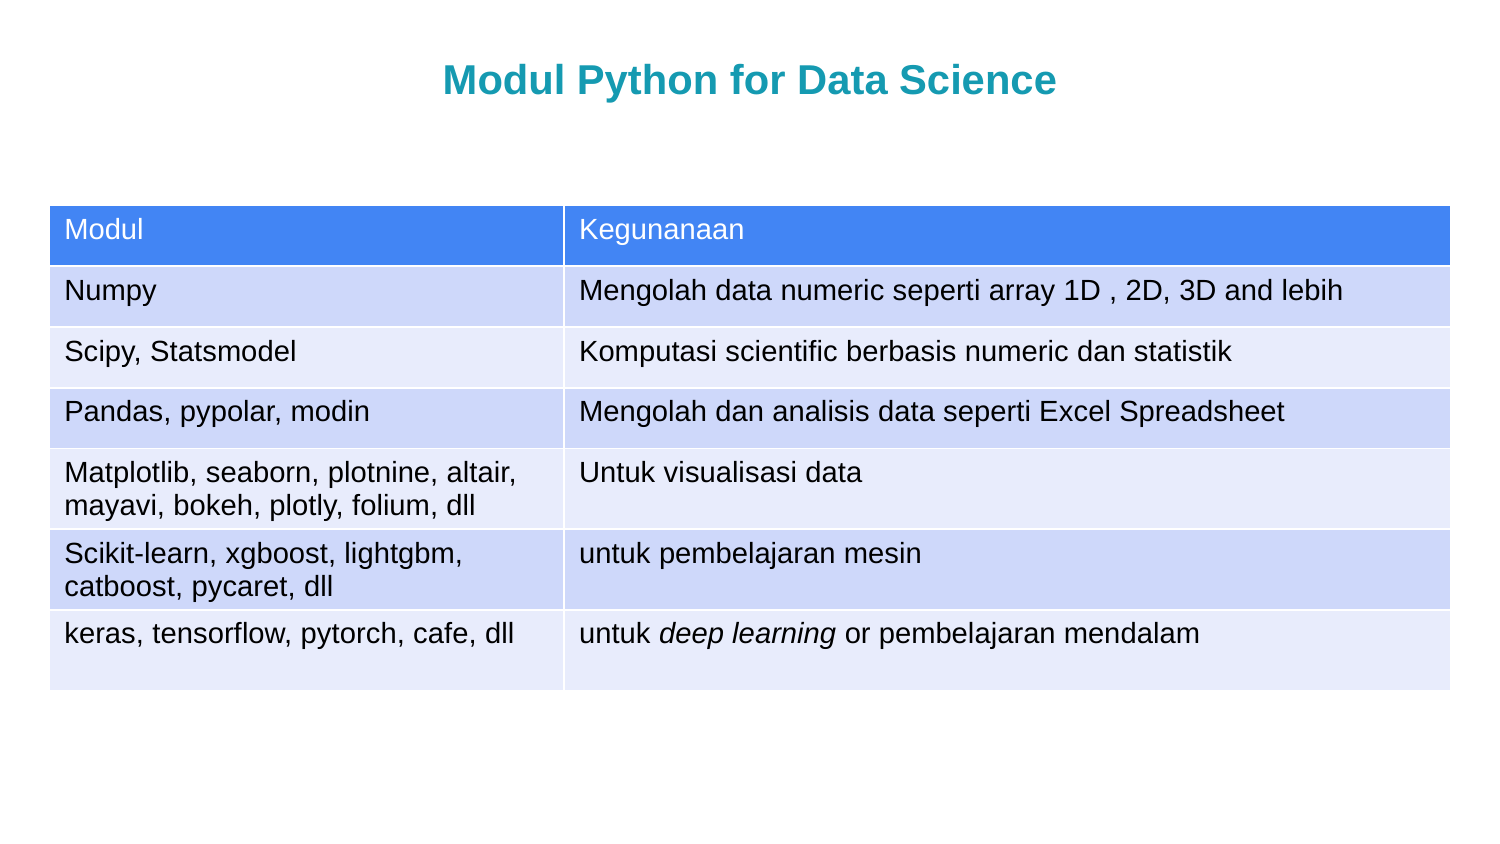

Modul Python for Data Science
| Modul | Kegunanaan |
| --- | --- |
| Numpy | Mengolah data numeric seperti array 1D , 2D, 3D and lebih |
| Scipy, Statsmodel | Komputasi scientific berbasis numeric dan statistik |
| Pandas, pypolar, modin | Mengolah dan analisis data seperti Excel Spreadsheet |
| Matplotlib, seaborn, plotnine, altair, mayavi, bokeh, plotly, folium, dll | Untuk visualisasi data |
| Scikit-learn, xgboost, lightgbm, catboost, pycaret, dll | untuk pembelajaran mesin |
| keras, tensorflow, pytorch, cafe, dll | untuk deep learning or pembelajaran mendalam |